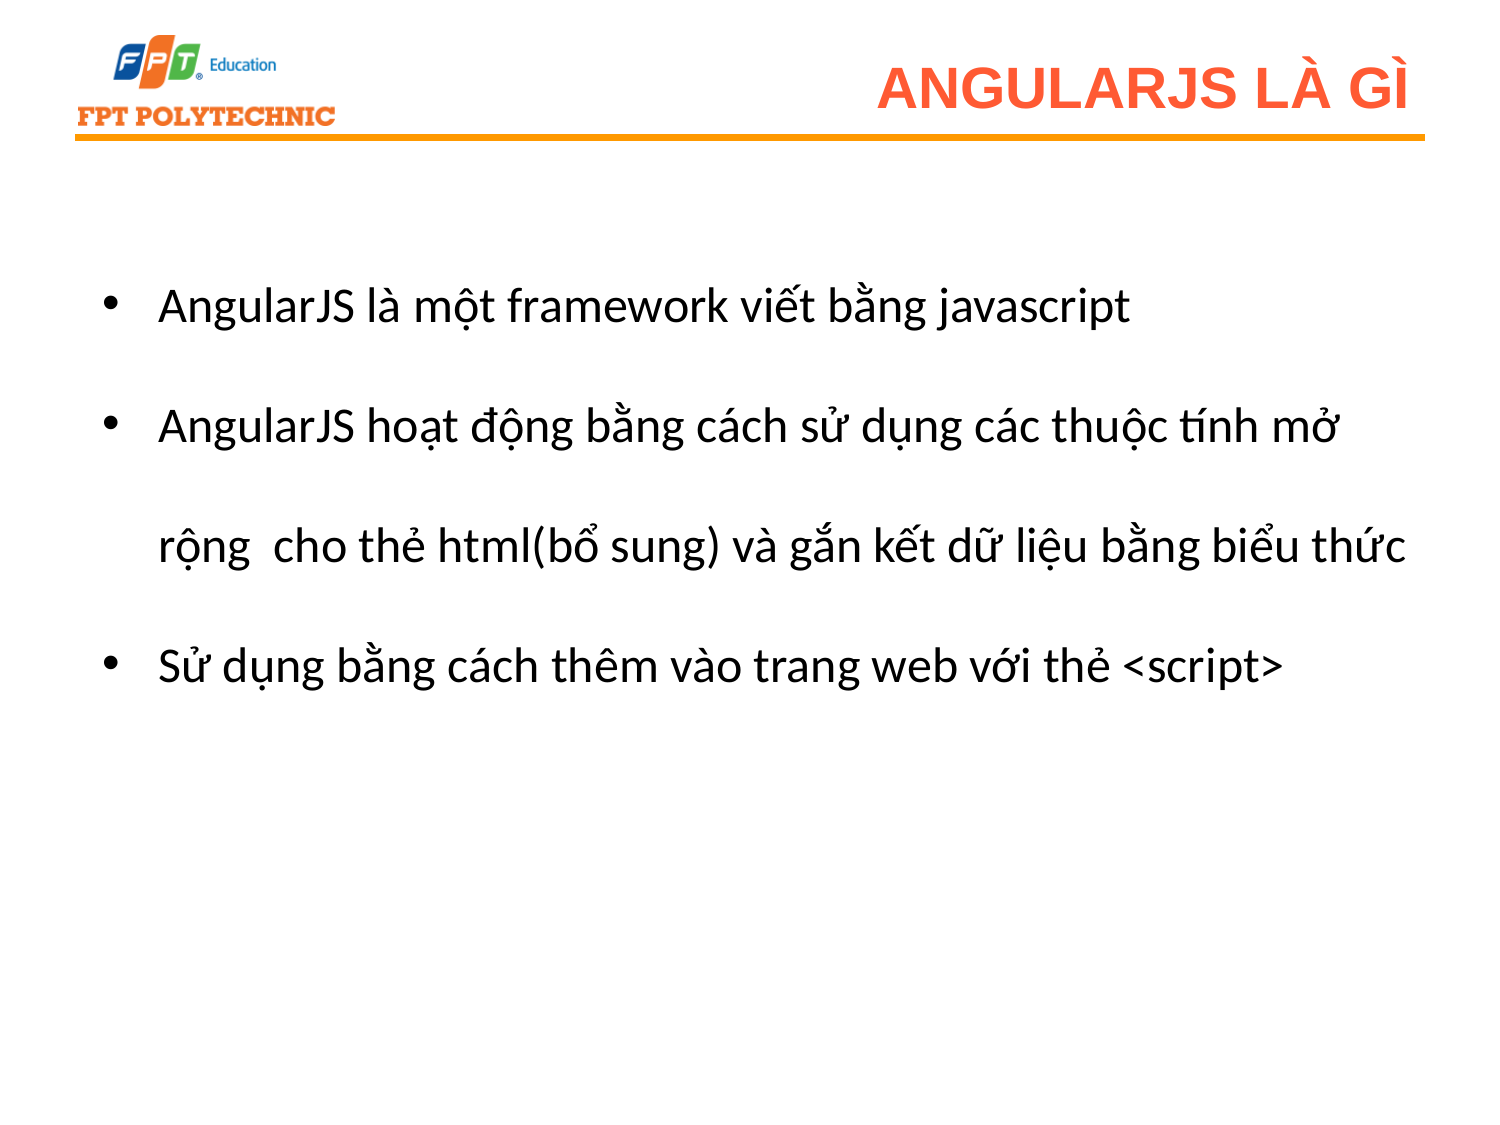

# Angularjs là gì
AngularJS là một framework viết bằng javascript
AngularJS hoạt động bằng cách sử dụng các thuộc tính mở rộng  cho thẻ html(bổ sung) và gắn kết dữ liệu bằng biểu thức
Sử dụng bằng cách thêm vào trang web với thẻ <script>